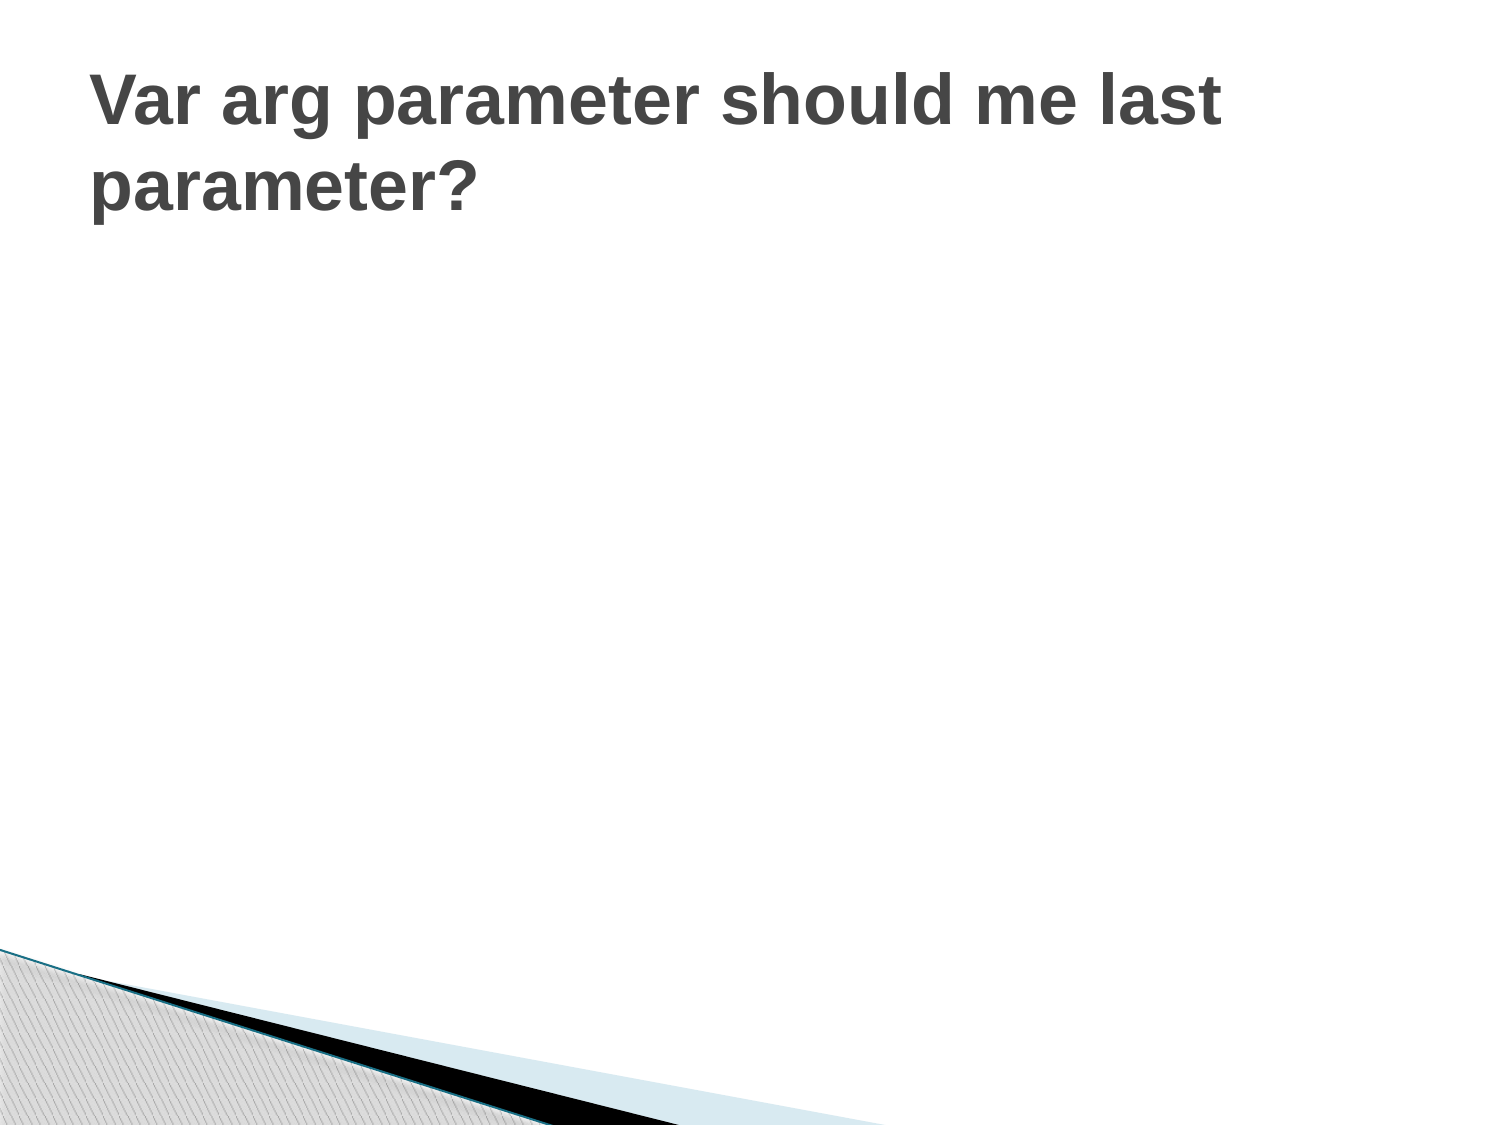

# Var arg parameter should me last parameter?